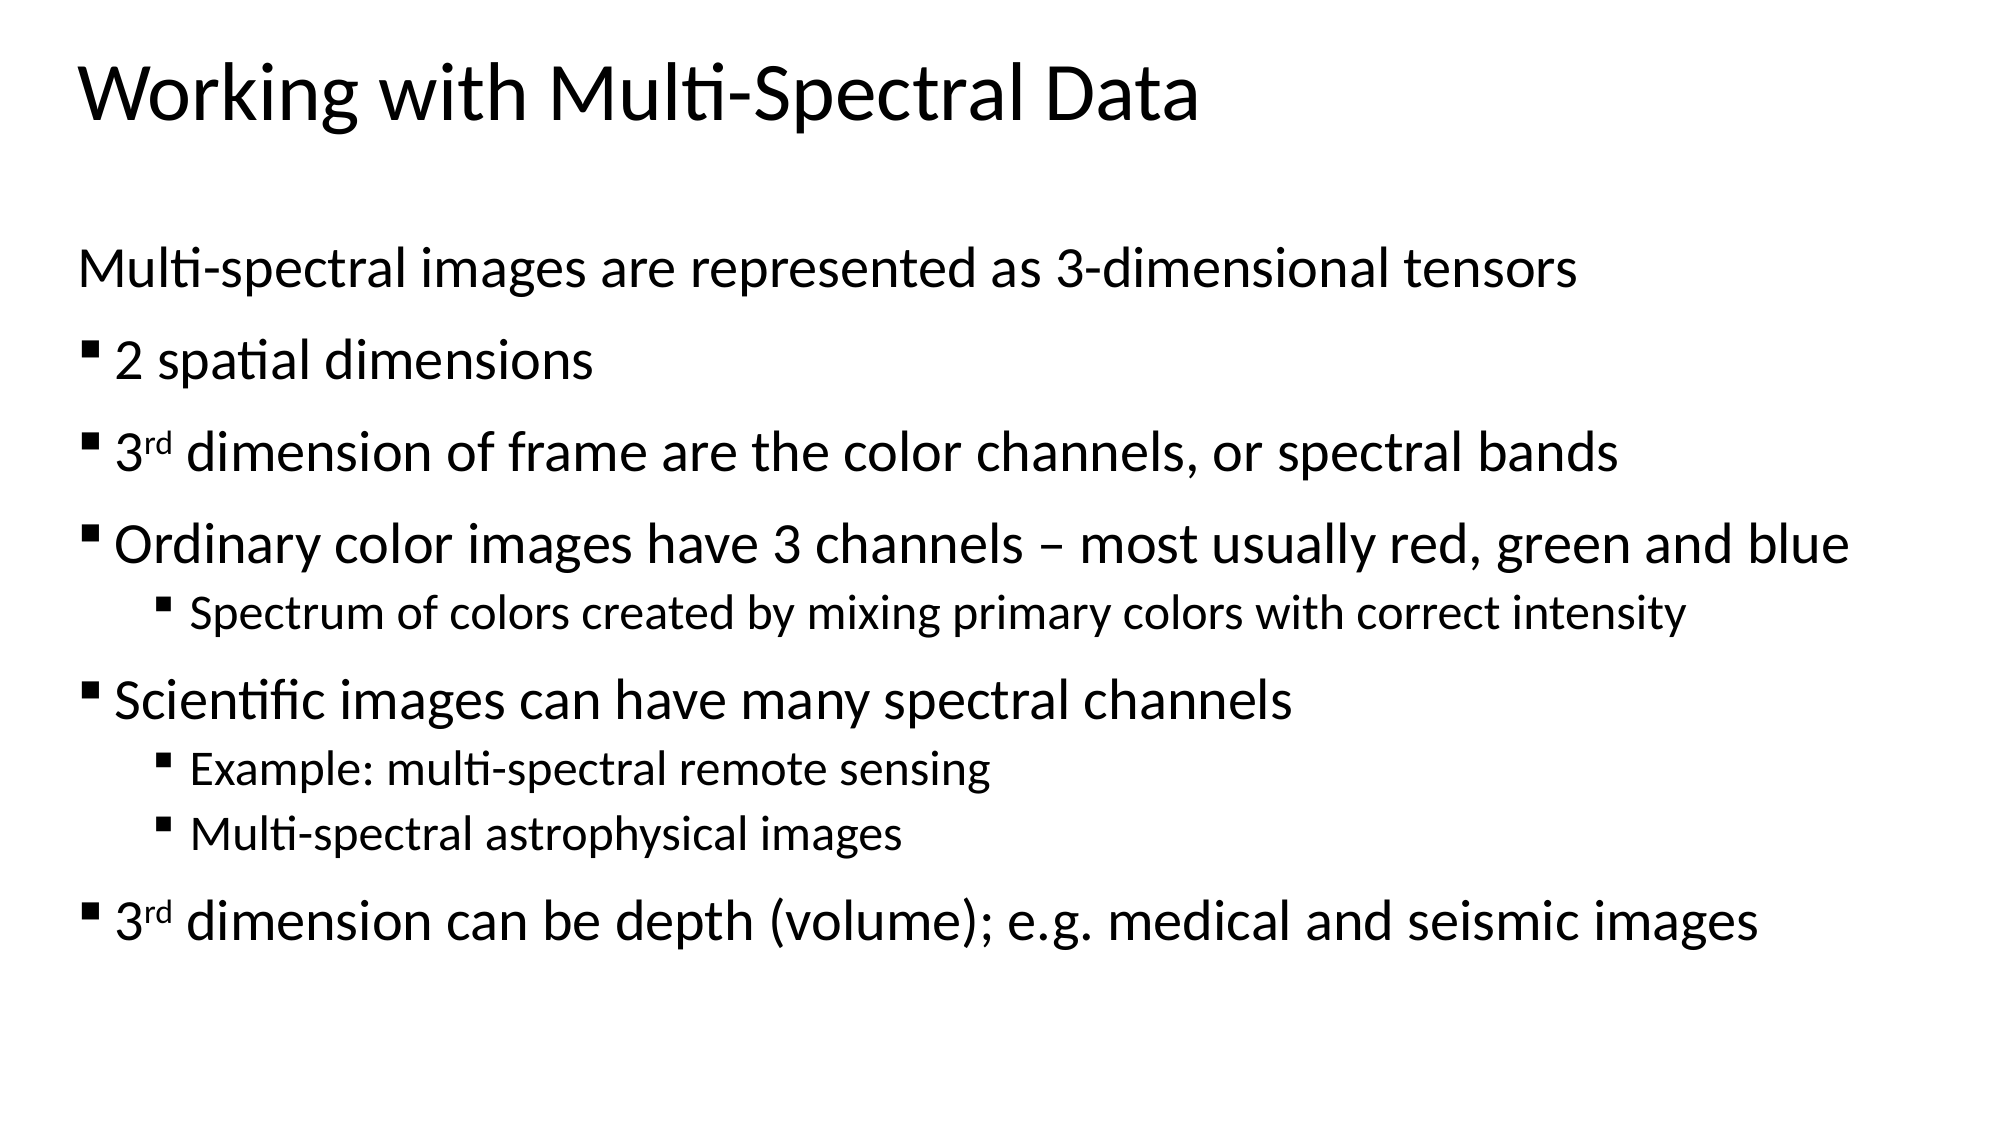

# Working with Multi-Spectral Data
Multi-spectral images are represented as 3-dimensional tensors
2 spatial dimensions
3rd dimension of frame are the color channels, or spectral bands
Ordinary color images have 3 channels – most usually red, green and blue
Spectrum of colors created by mixing primary colors with correct intensity
Scientific images can have many spectral channels
Example: multi-spectral remote sensing
Multi-spectral astrophysical images
3rd dimension can be depth (volume); e.g. medical and seismic images